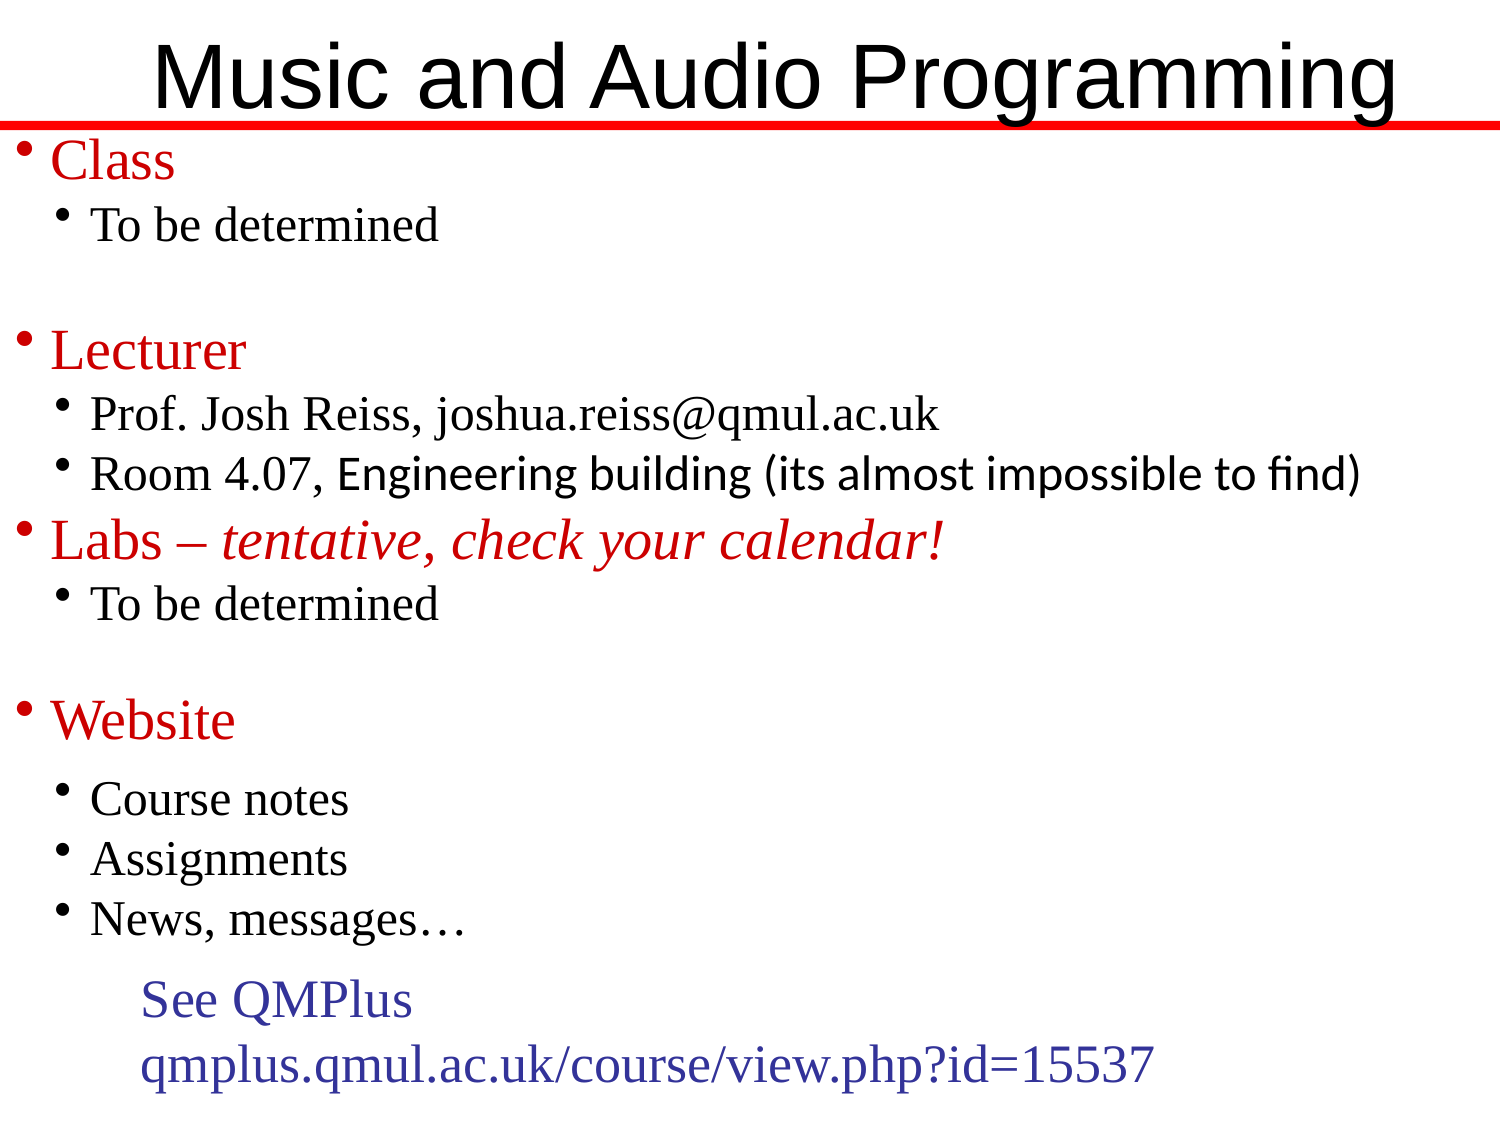

Music and Audio Programming

Class
To be determined

Lecturer
Prof. Josh Reiss, joshua.reiss@qmul.ac.uk
Room 4.07, Engineering building (its almost impossible to find)
Labs – tentative, check your calendar!
To be determined

Website

Course notes
Assignments
News, messages…

See QMPlus
qmplus.qmul.ac.uk/course/view.php?id=15537